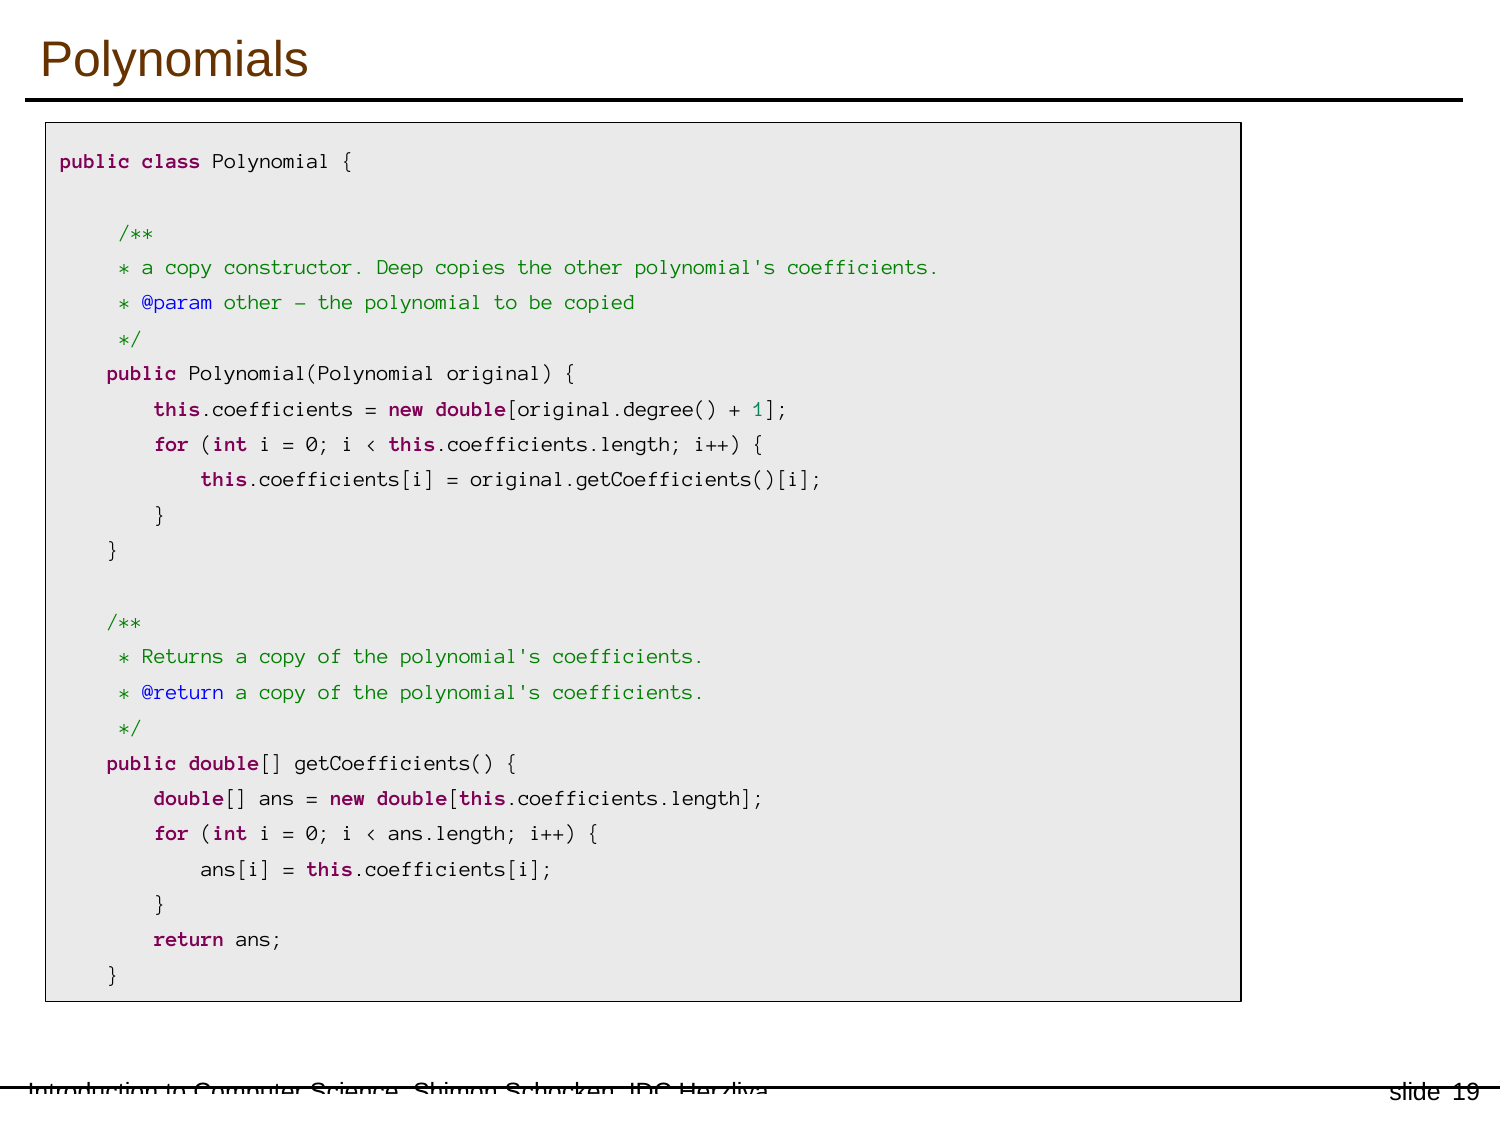

Polynomials
public class Polynomial {

     /**
     * a copy constructor. Deep copies the other polynomial's coefficients.
     * @param other - the polynomial to be copied
     */
    public Polynomial(Polynomial original) {
        this.coefficients = new double[original.degree() + 1];
        for (int i = 0; i < this.coefficients.length; i++) {
            this.coefficients[i] = original.getCoefficients()[i];
        }
    }

    /**
     * Returns a copy of the polynomial's coefficients.
     * @return a copy of the polynomial's coefficients.
     */
    public double[] getCoefficients() {
        double[] ans = new double[this.coefficients.length];
        for (int i = 0; i < ans.length; i++) {
            ans[i] = this.coefficients[i];
        }
        return ans;
    }